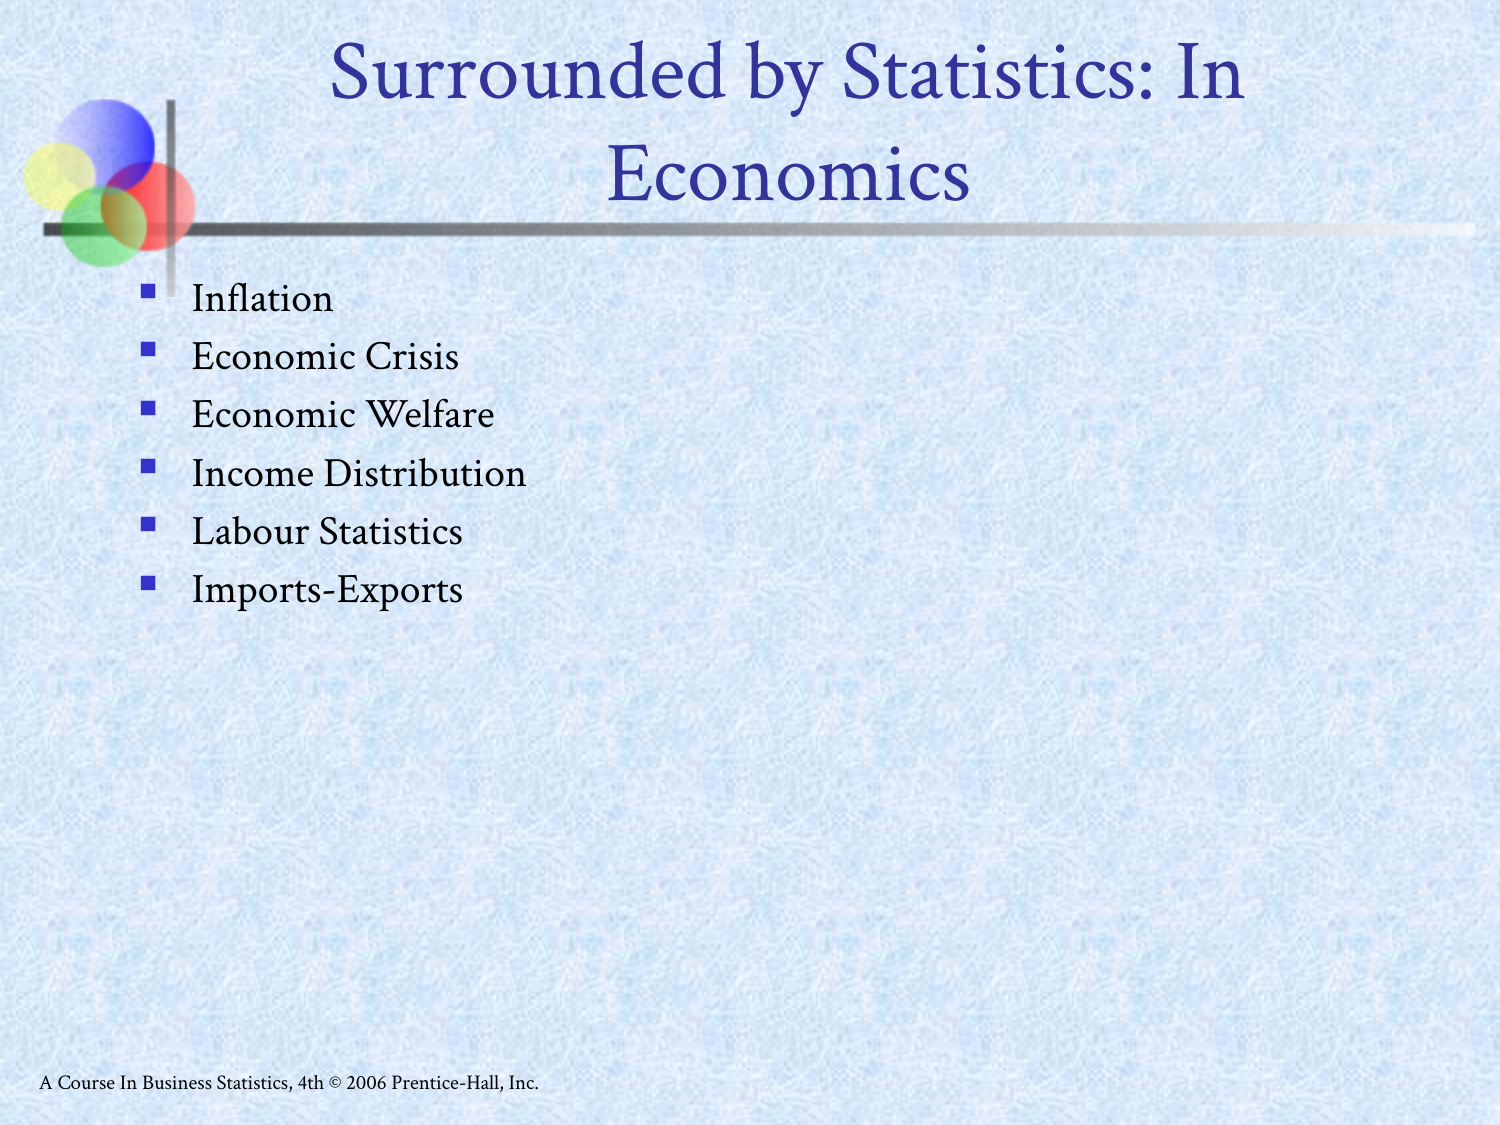

# Surrounded by Statistics: In Economics
Inflation
Economic Crisis
Economic Welfare
Income Distribution
Labour Statistics
Imports-Exports

A Course In Business Statistics, 4th © 2006 Prentice-Hall, Inc.